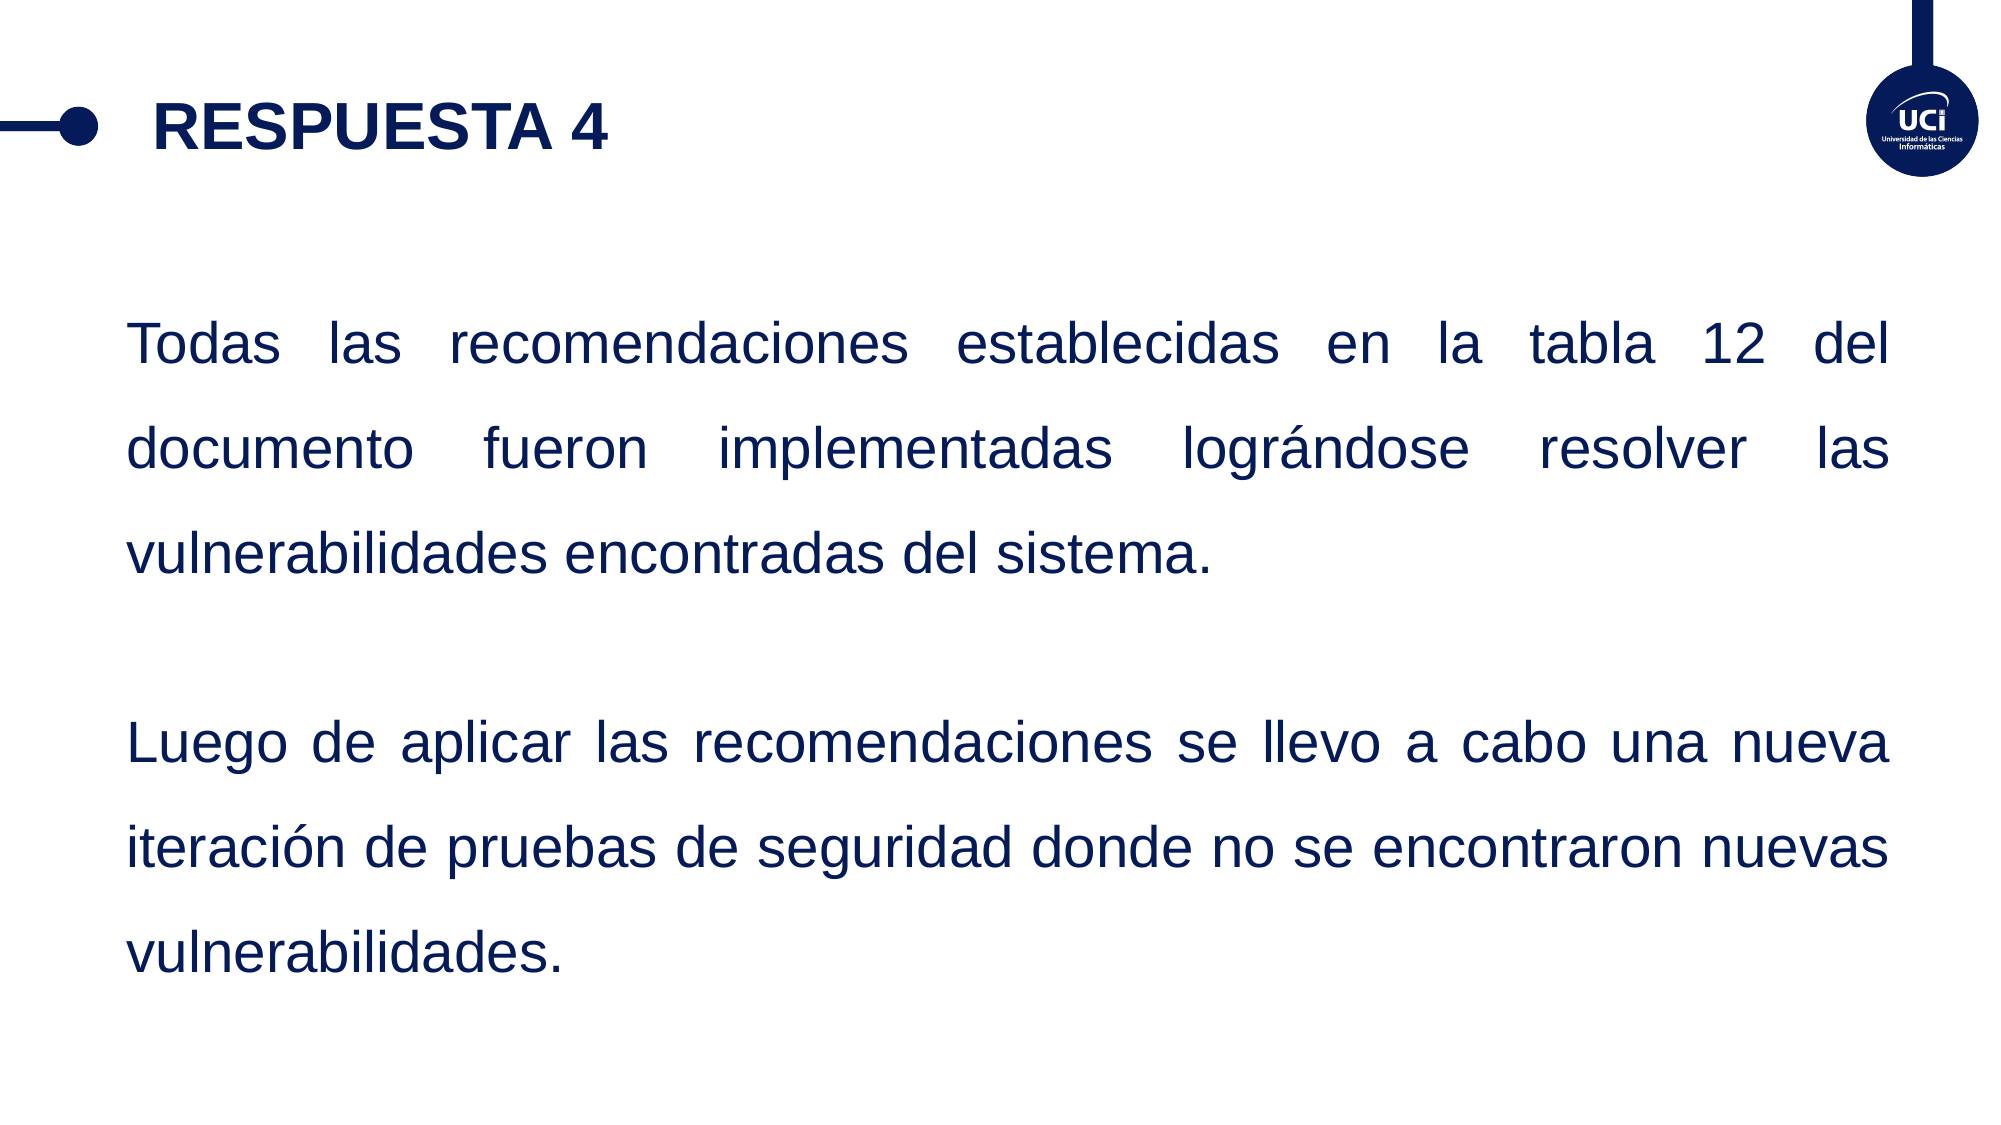

# RESPUESTA 4
Todas las recomendaciones establecidas en la tabla 12 del documento fueron implementadas lográndose resolver las vulnerabilidades encontradas del sistema.
Luego de aplicar las recomendaciones se llevo a cabo una nueva iteración de pruebas de seguridad donde no se encontraron nuevas vulnerabilidades.